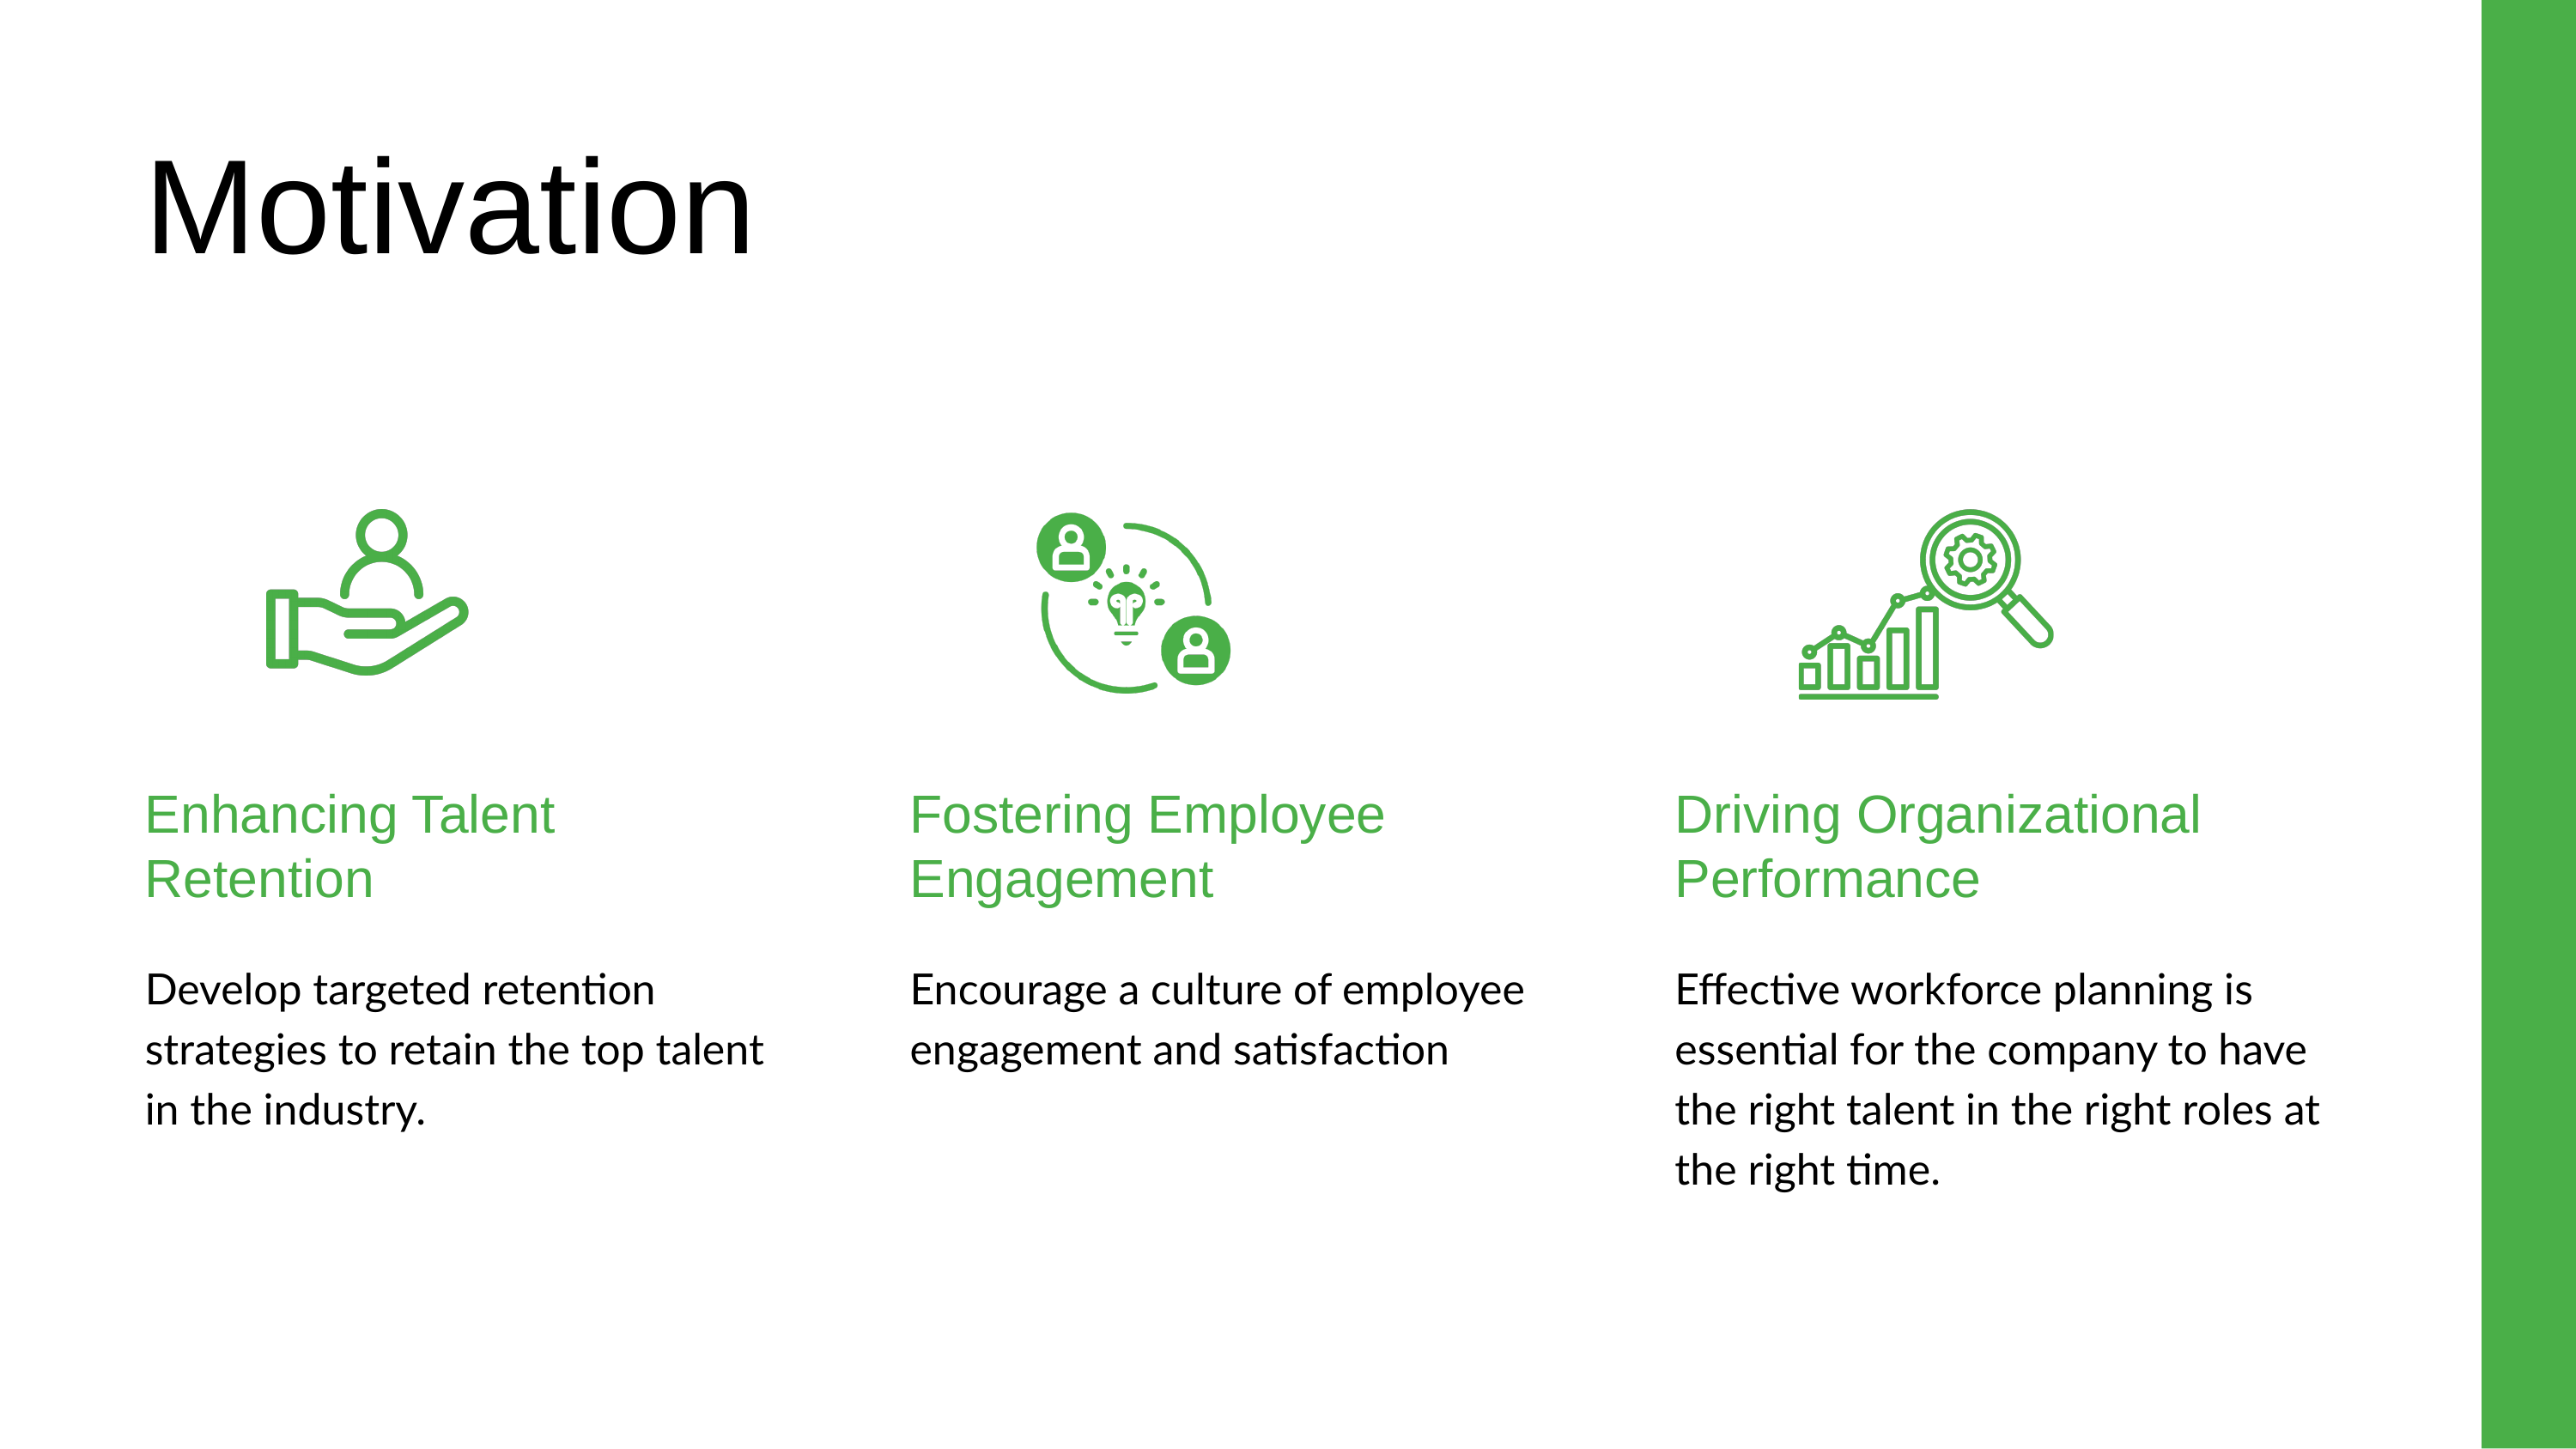

Motivation

Enhancing Talent Retention
Develop targeted retention strategies to retain the top talent in the industry.
Fostering Employee Engagement
Encourage a culture of employee engagement and satisfaction
Driving Organizational Performance
Effective workforce planning is essential for the company to have the right talent in the right roles at the right time.